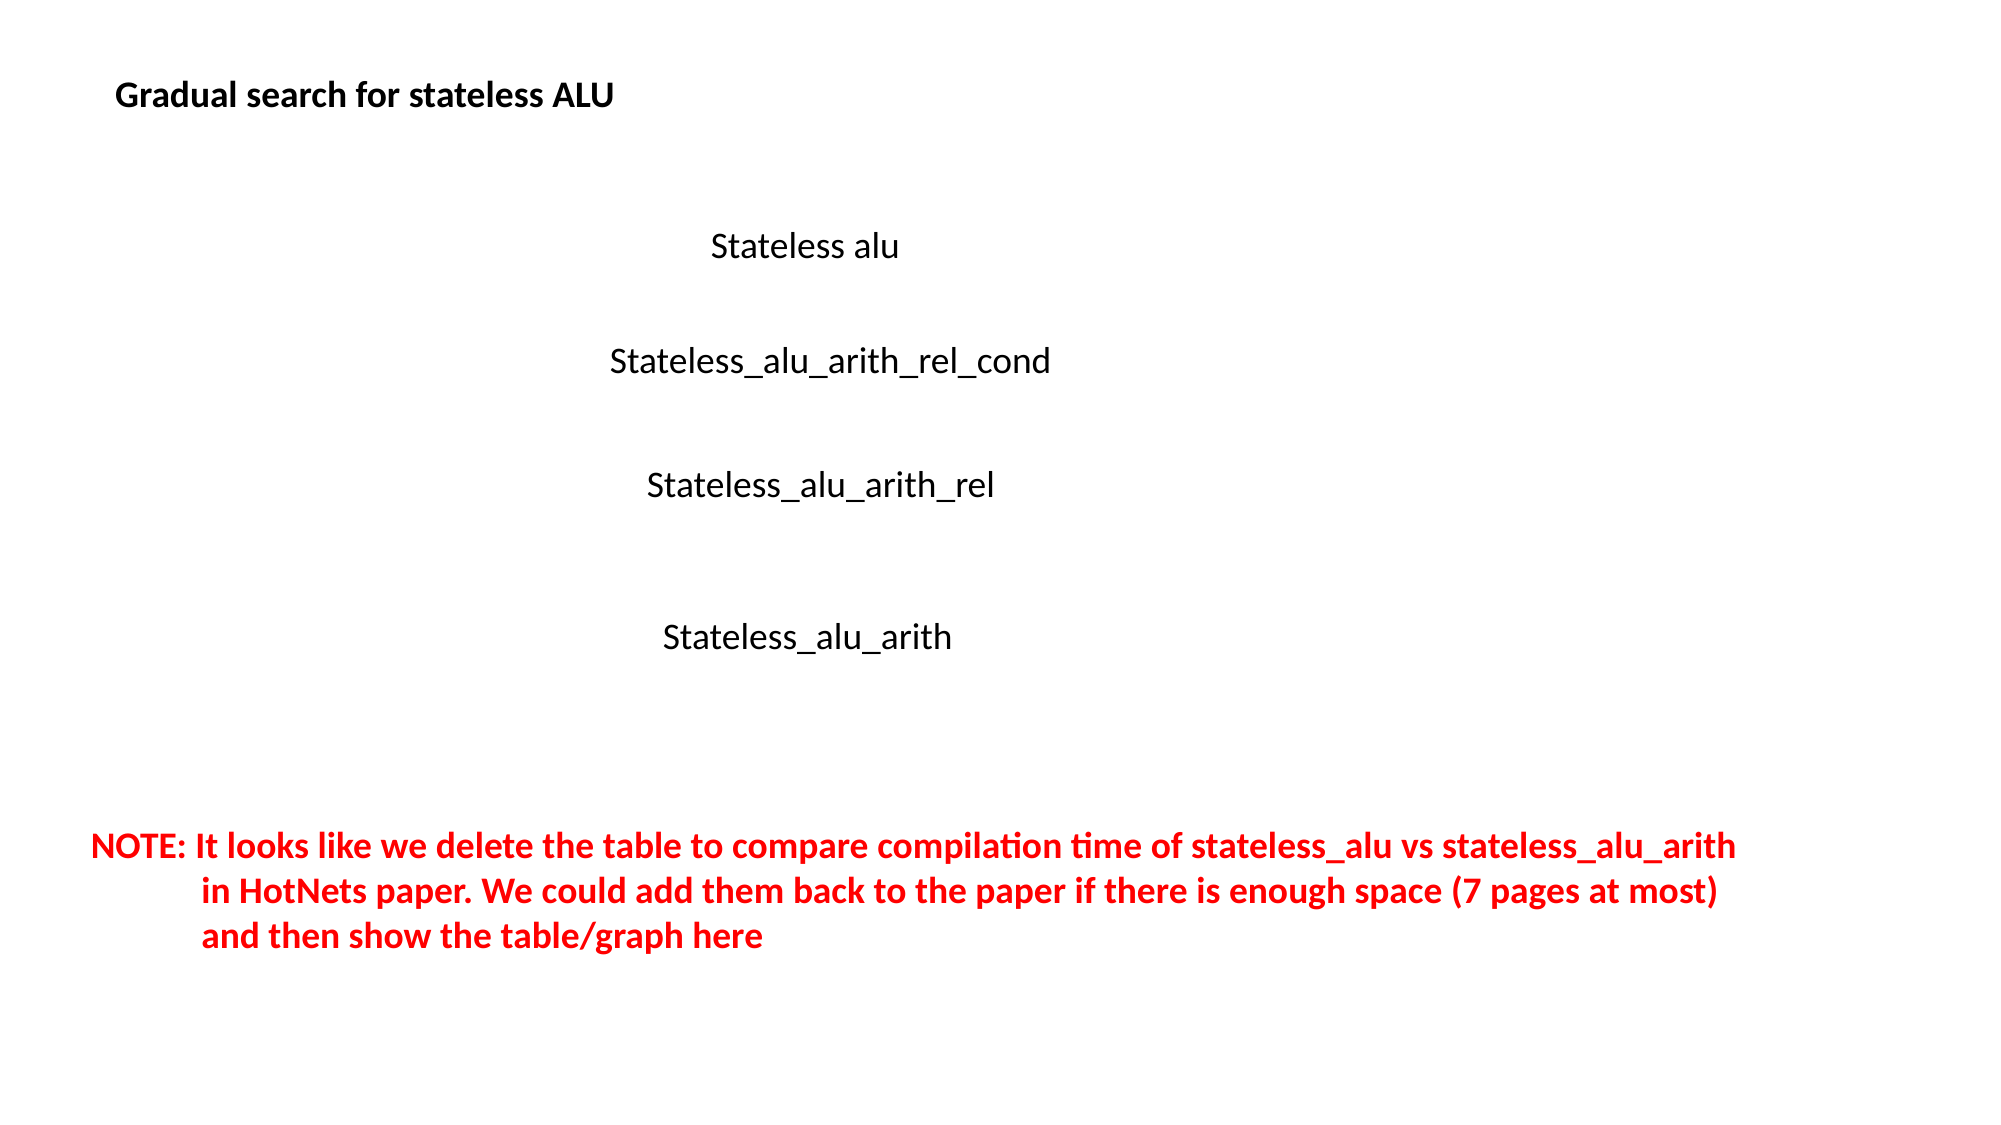

Gradual search for stateless ALU
Stateless alu
Stateless_alu_arith_rel_cond
Stateless_alu_arith_rel
Stateless_alu_arith
NOTE: It looks like we delete the table to compare compilation time of stateless_alu vs stateless_alu_arith
             in HotNets paper. We could add them back to the paper if there is enough space (7 pages at most)
             and then show the table/graph here